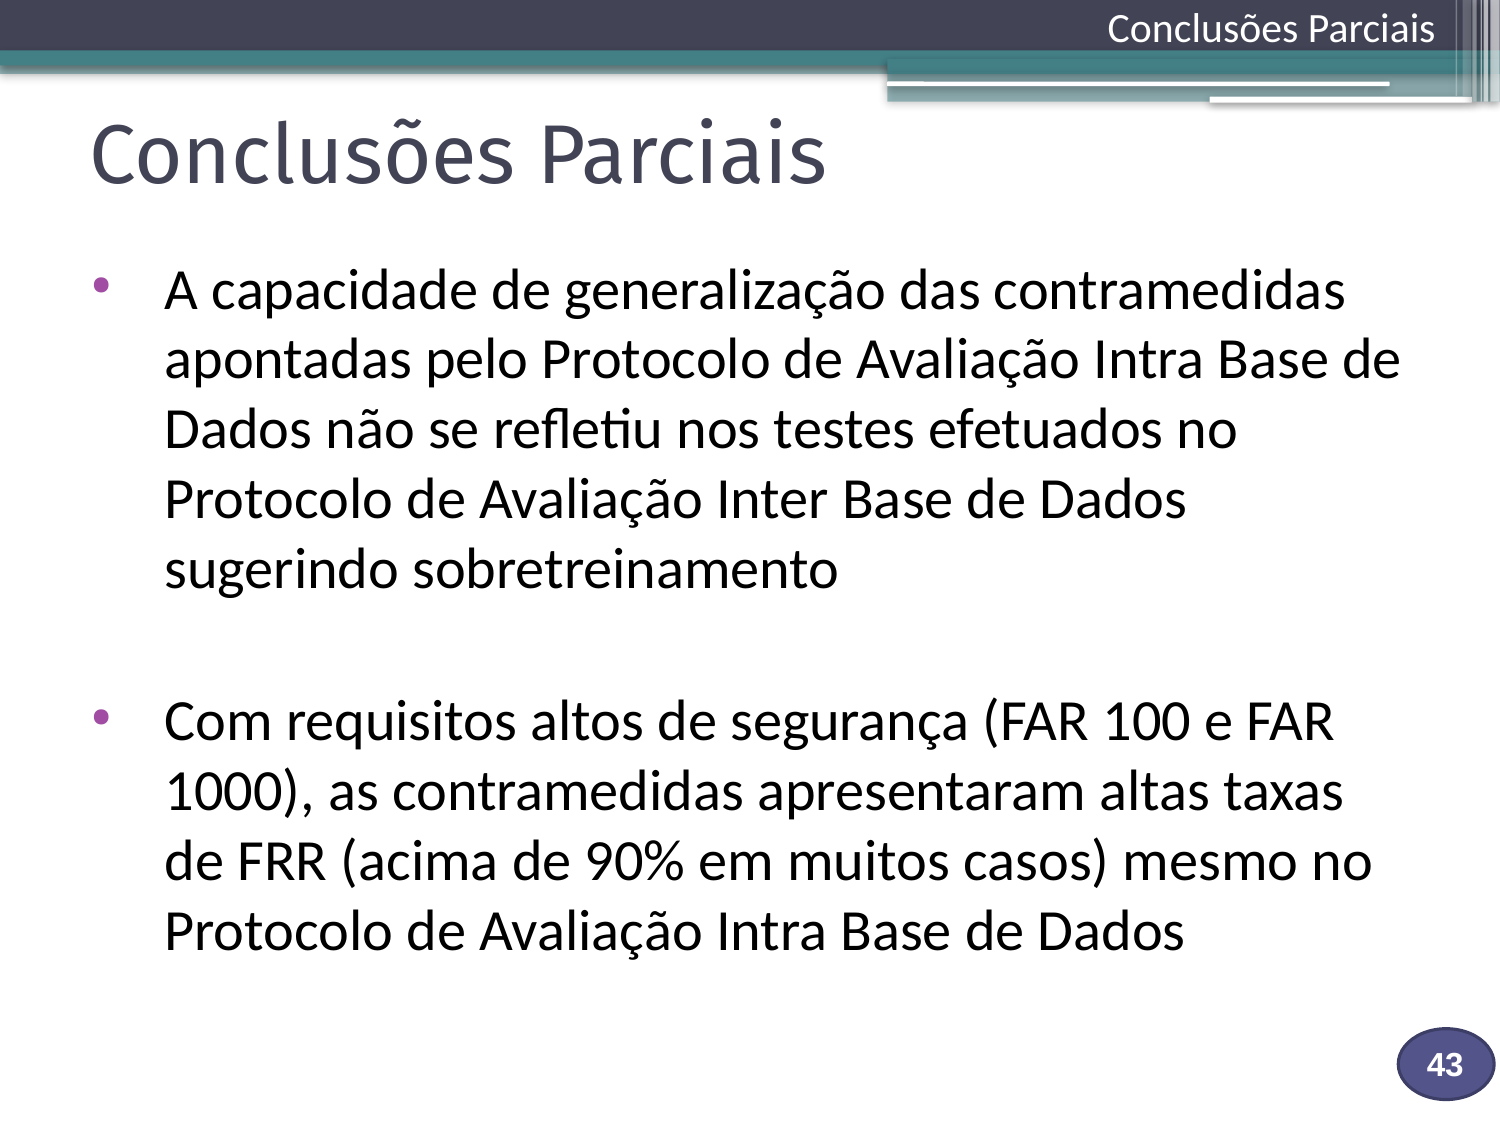

Conclusões Parciais
# Conclusões Parciais
A capacidade de generalização das contramedidas apontadas pelo Protocolo de Avaliação Intra Base de Dados não se refletiu nos testes efetuados no Protocolo de Avaliação Inter Base de Dados sugerindo sobretreinamento

Com requisitos altos de segurança (FAR 100 e FAR 1000), as contramedidas apresentaram altas taxas de FRR (acima de 90% em muitos casos) mesmo no Protocolo de Avaliação Intra Base de Dados